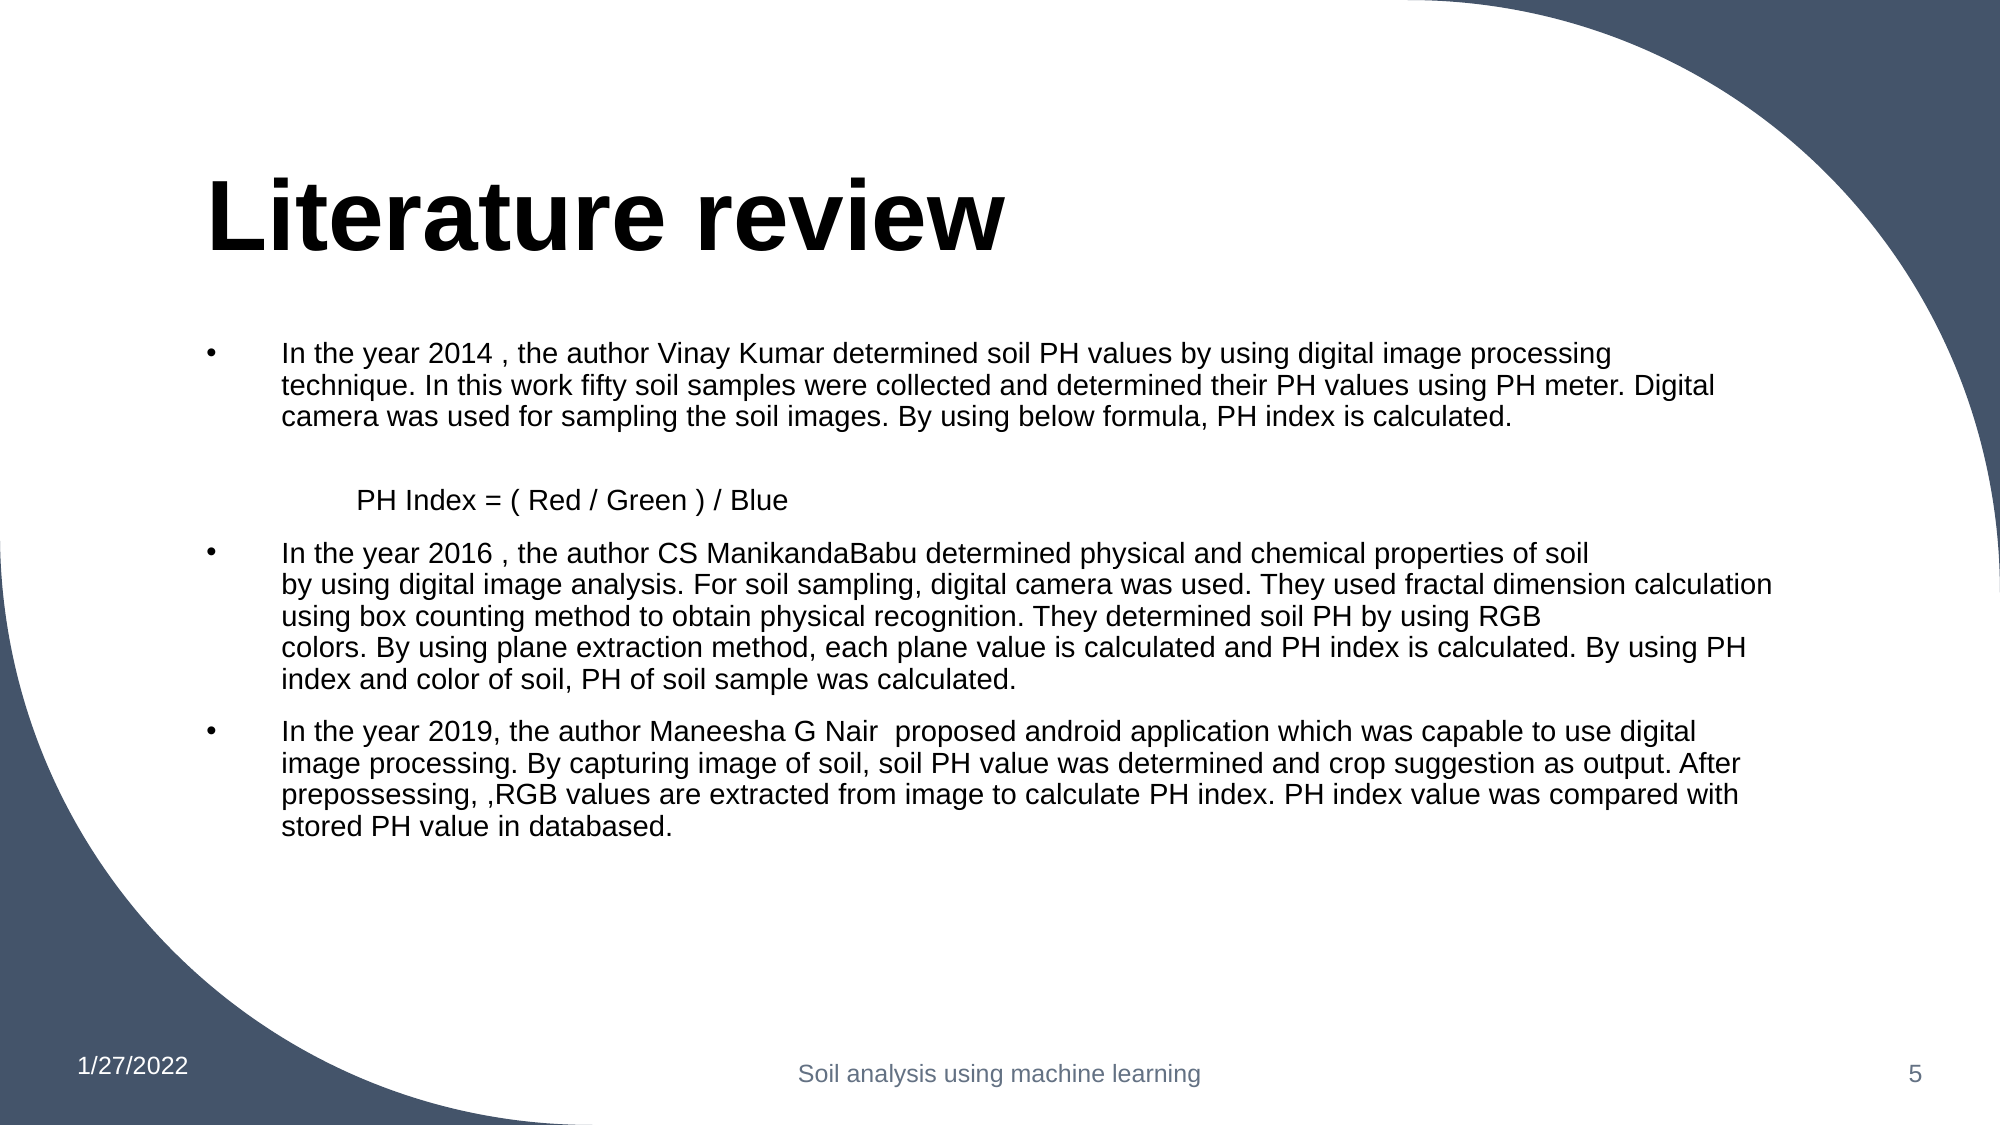

# Literature review
In the year 2014 , the author Vinay Kumar determined soil PH values by using digital image processing
technique. In this work fifty soil samples were collected and determined their PH values using PH meter. Digital
camera was used for sampling the soil images. By using below formula, PH index is calculated.
 	PH Index = ( Red / Green ) / Blue
In the year 2016 , the author CS ManikandaBabu determined physical and chemical properties of soil
by using digital image analysis. For soil sampling, digital camera was used. They used fractal dimension calculation using box counting method to obtain physical recognition. They determined soil PH by using RGB
colors. By using plane extraction method, each plane value is calculated and PH index is calculated. By using PH
index and color of soil, PH of soil sample was calculated.
In the year 2019, the author Maneesha G Nair  proposed android application which was capable to use digital
image processing. By capturing image of soil, soil PH value was determined and crop suggestion as output. After
prepossessing, ,RGB values are extracted from image to calculate PH index. PH index value was compared with
stored PH value in databased.

1/27/2022
Soil analysis using machine learning
5